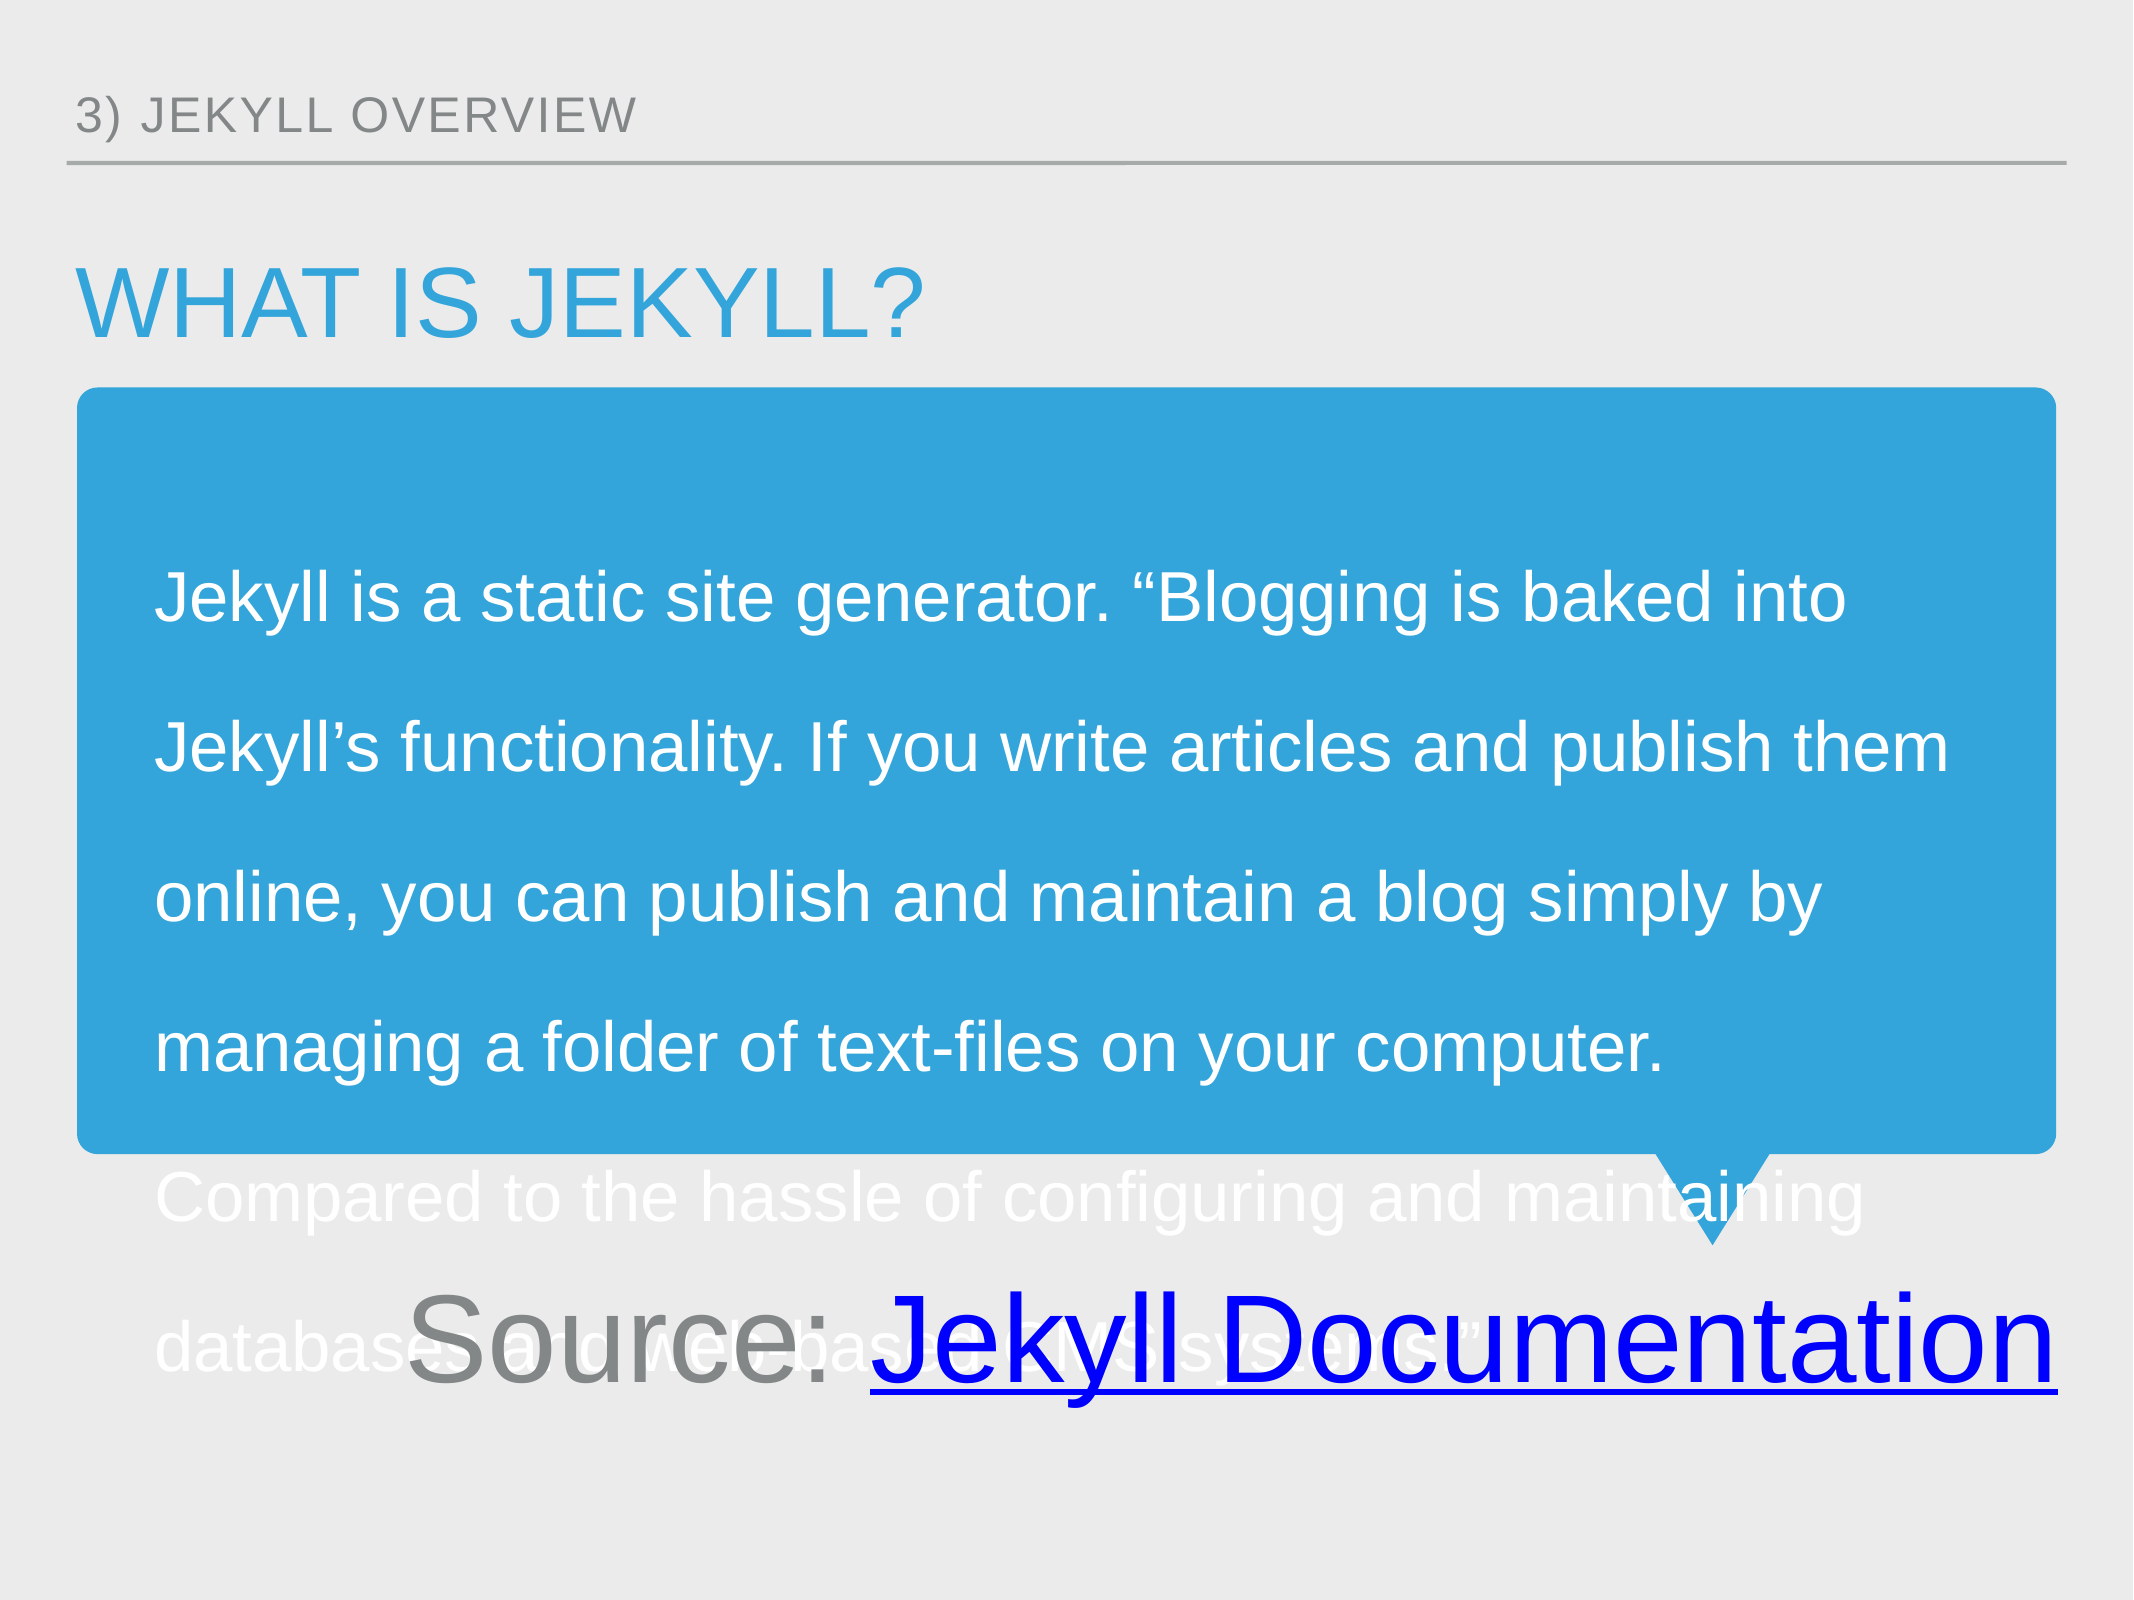

What is jekyll?
3) Jekyll overview
Jekyll is a static site generator. “Blogging is baked into Jekyll’s functionality. If you write articles and publish them online, you can publish and maintain a blog simply by managing a folder of text-files on your computer. Compared to the hassle of configuring and maintaining databases and web-based CMS systems.”
Source: Jekyll Documentation